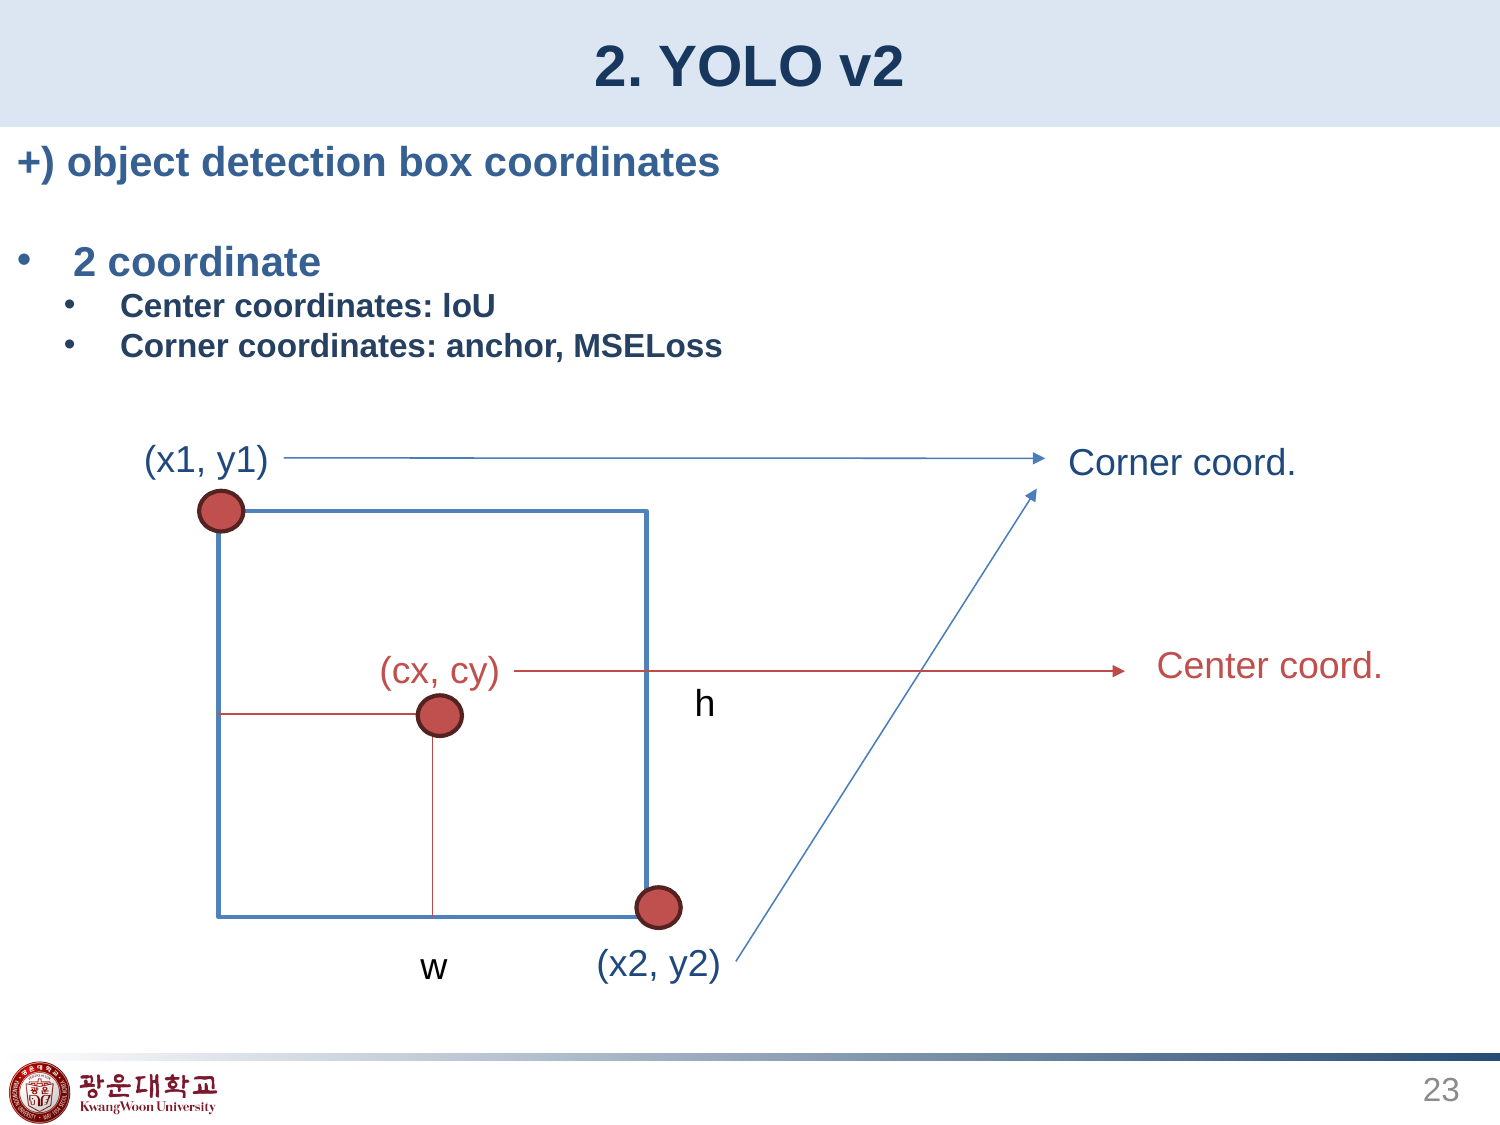

# 2. YOLO v2
+) object detection box coordinates

2 coordinate
Center coordinates: loU
Corner coordinates: anchor, MSELoss

(x1, y1)
Corner coord.

Center coord.
(cx, cy)
h

(x2, y2)
w
23